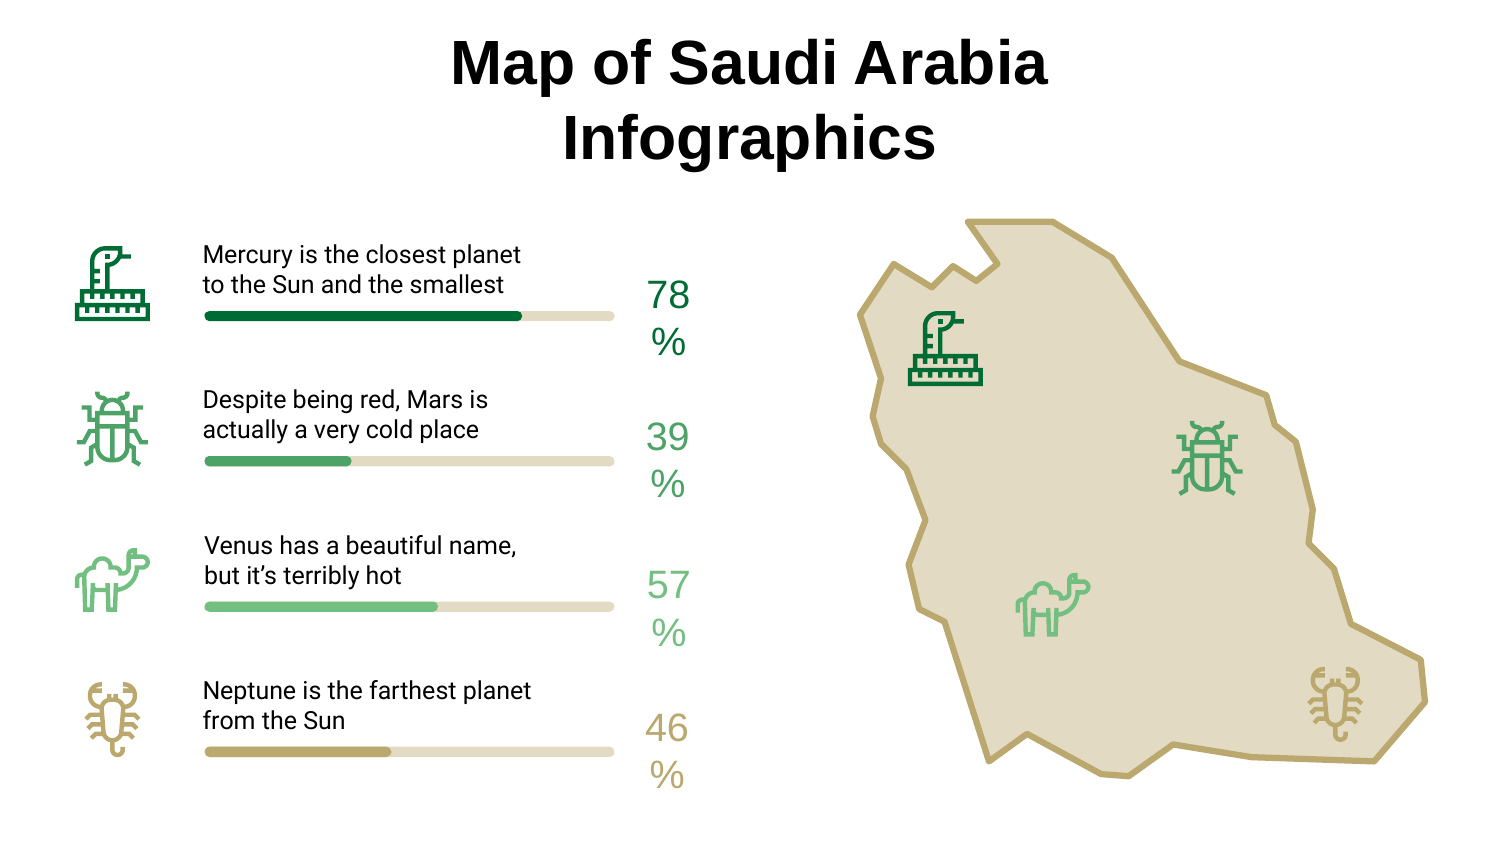

# Map of Saudi Arabia Infographics

Mercury is the closest planet to the Sun and the smallest

78%

Despite being red, Mars is actually a very cold place

39%

Venus has a beautiful name, but it’s terribly hot

57%

Neptune is the farthest planet from the Sun

46%